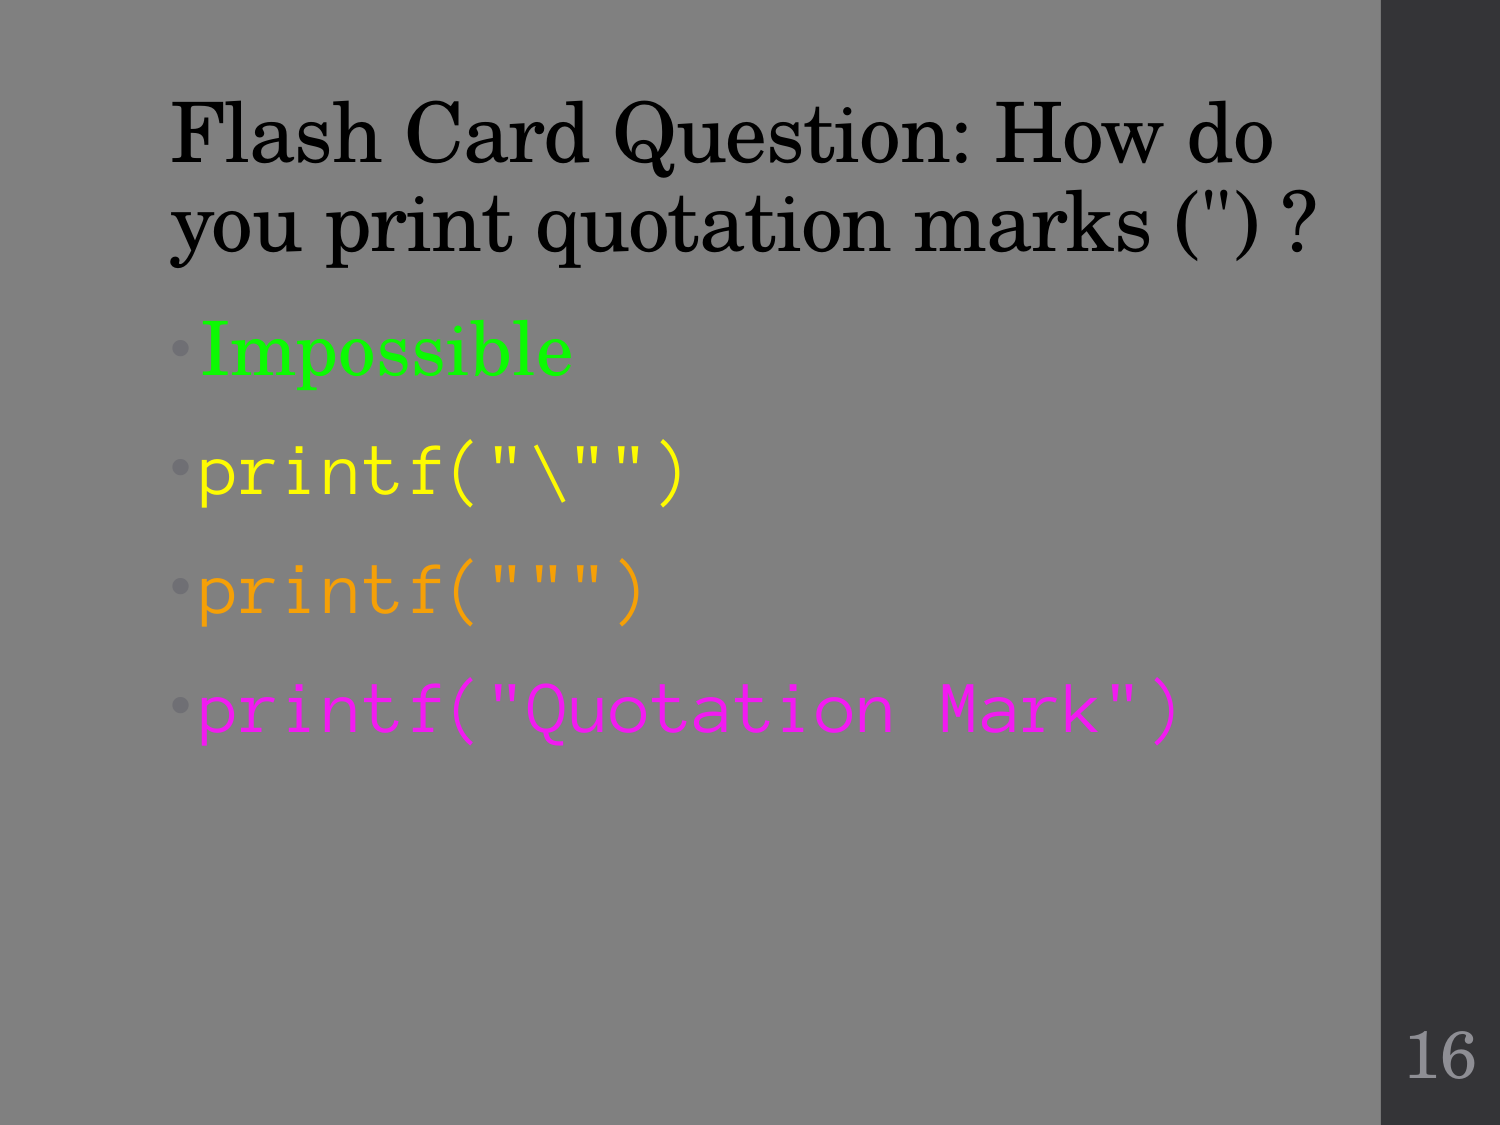

# Flash Card Question: How do you print quotation marks (") ?
Impossible
printf("\"")
printf(""")
printf("Quotation Mark")
16